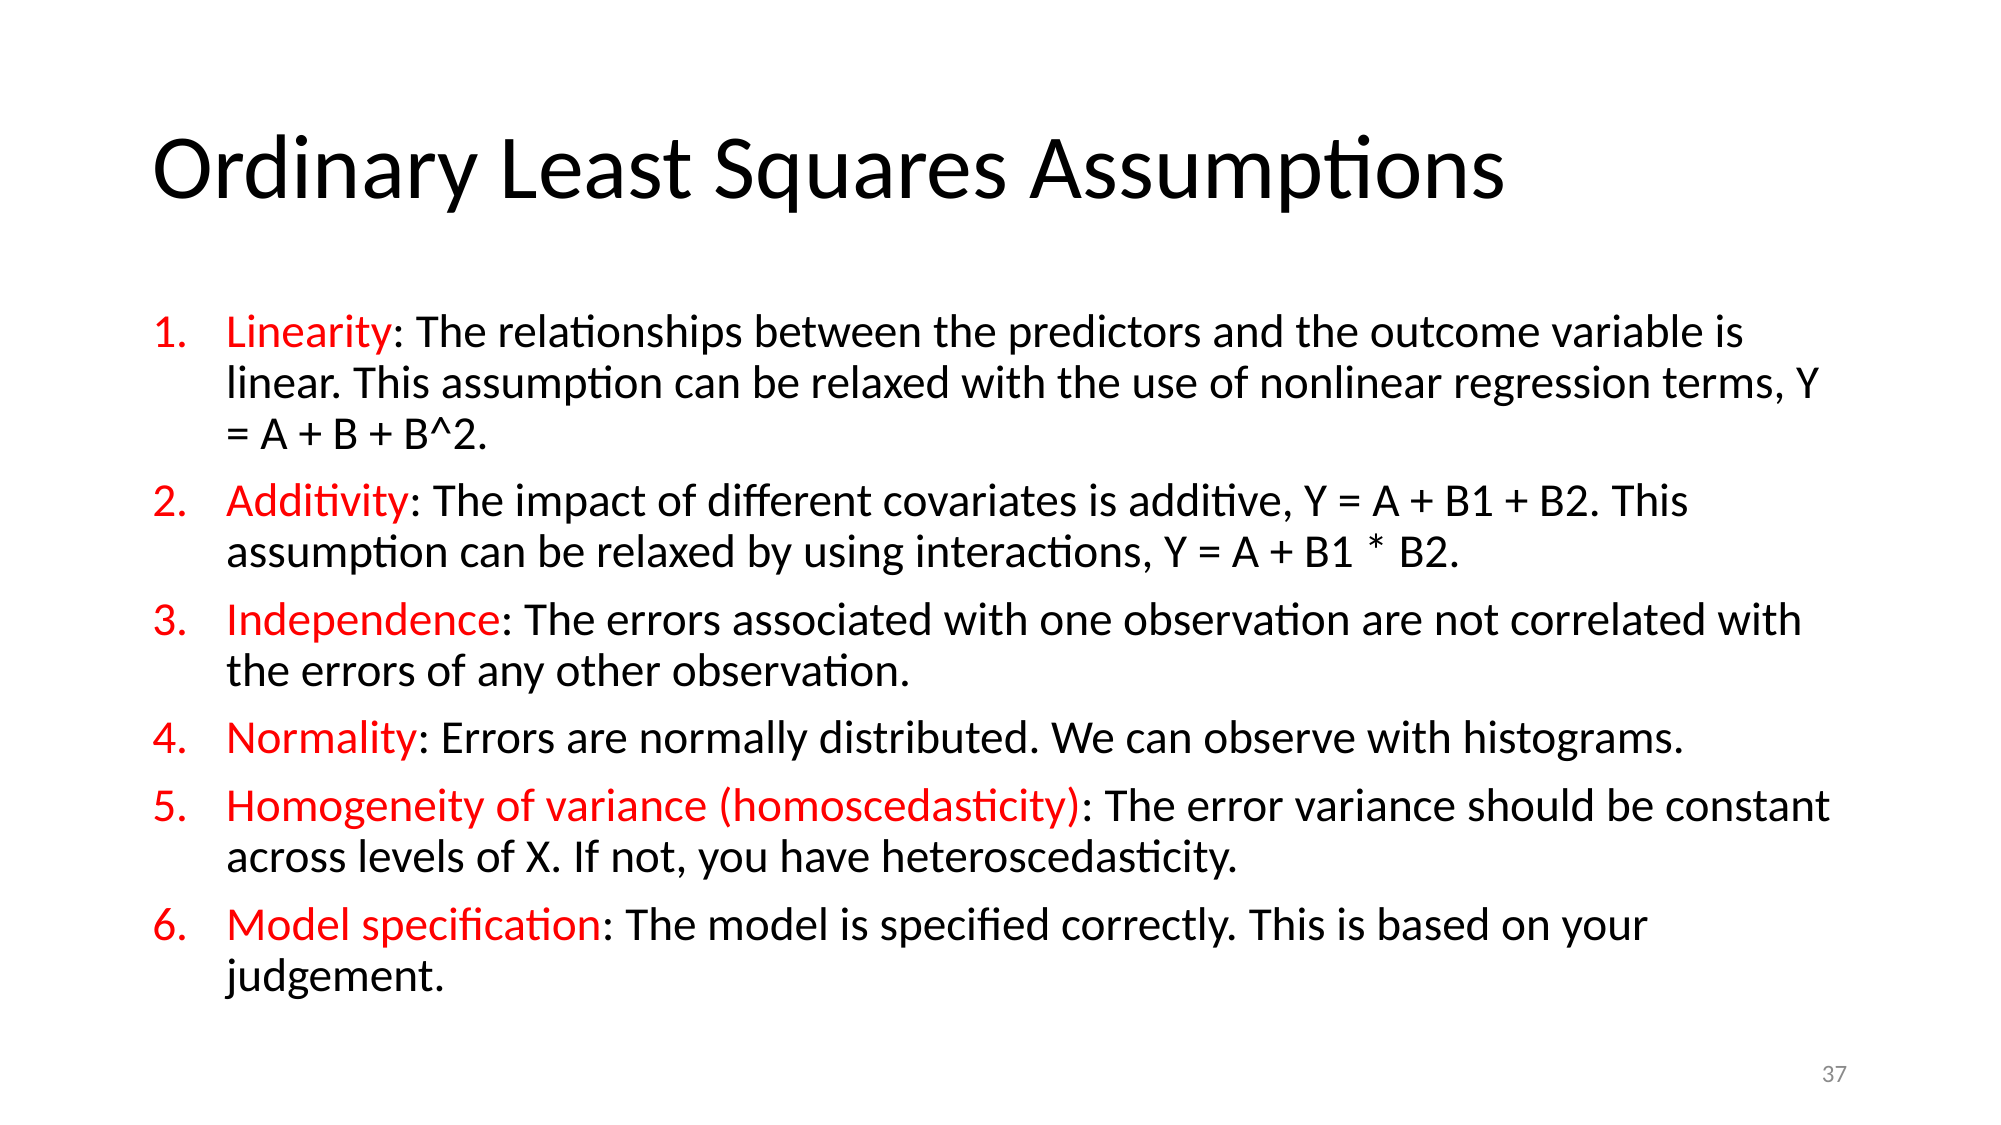

# Ordinary Least Squares Assumptions
Linearity: The relationships between the predictors and the outcome variable is linear. This assumption can be relaxed with the use of nonlinear regression terms, Y = A + B + B^2.
Additivity: The impact of different covariates is additive, Y = A + B1 + B2. This assumption can be relaxed by using interactions, Y = A + B1 * B2.
Independence: The errors associated with one observation are not correlated with the errors of any other observation.
Normality: Errors are normally distributed. We can observe with histograms.
Homogeneity of variance (homoscedasticity): The error variance should be constant across levels of X. If not, you have heteroscedasticity.
Model specification: The model is specified correctly. This is based on your judgement.
37